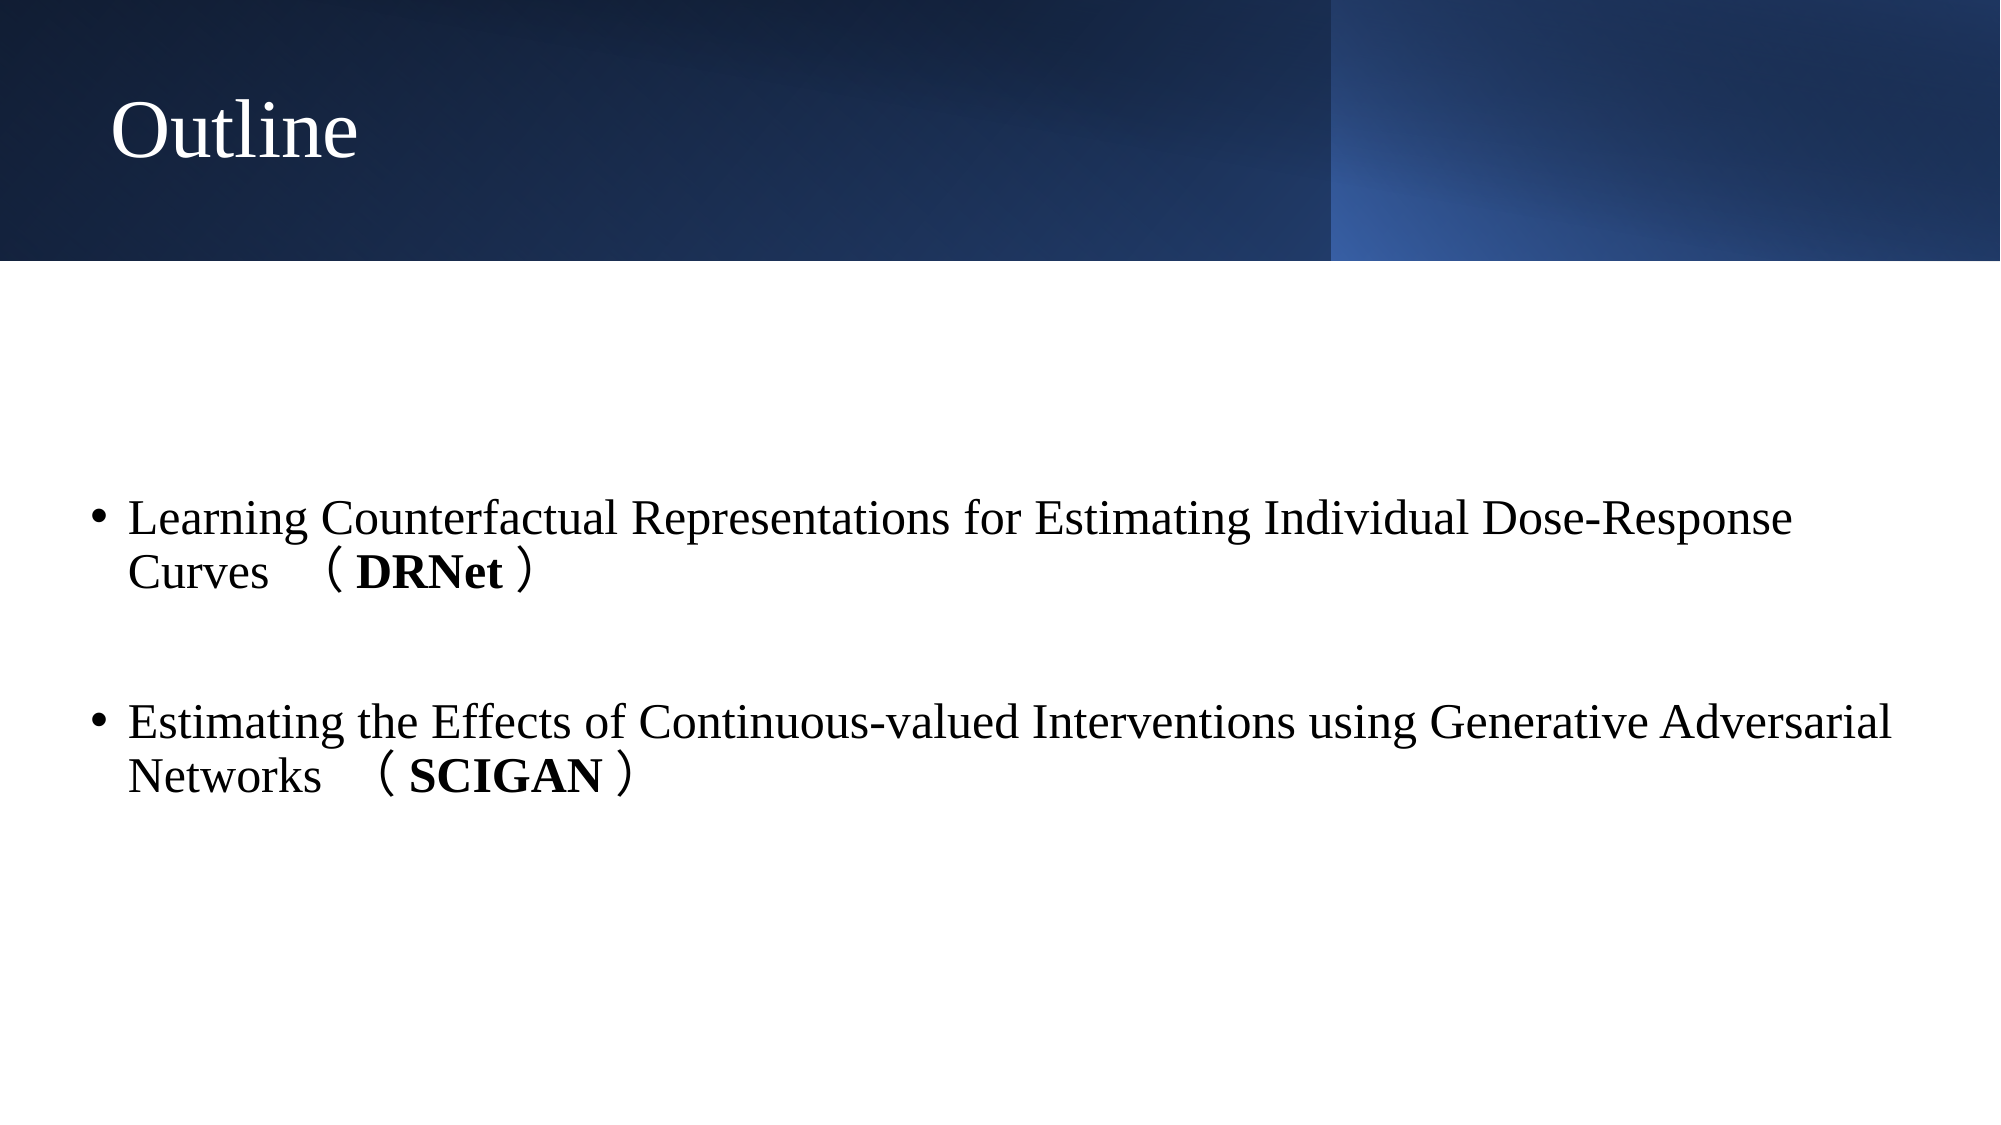

# Outline
Learning Counterfactual Representations for Estimating Individual Dose-Response Curves （DRNet）

Estimating the Effects of Continuous-valued Interventions using Generative Adversarial Networks （SCIGAN）